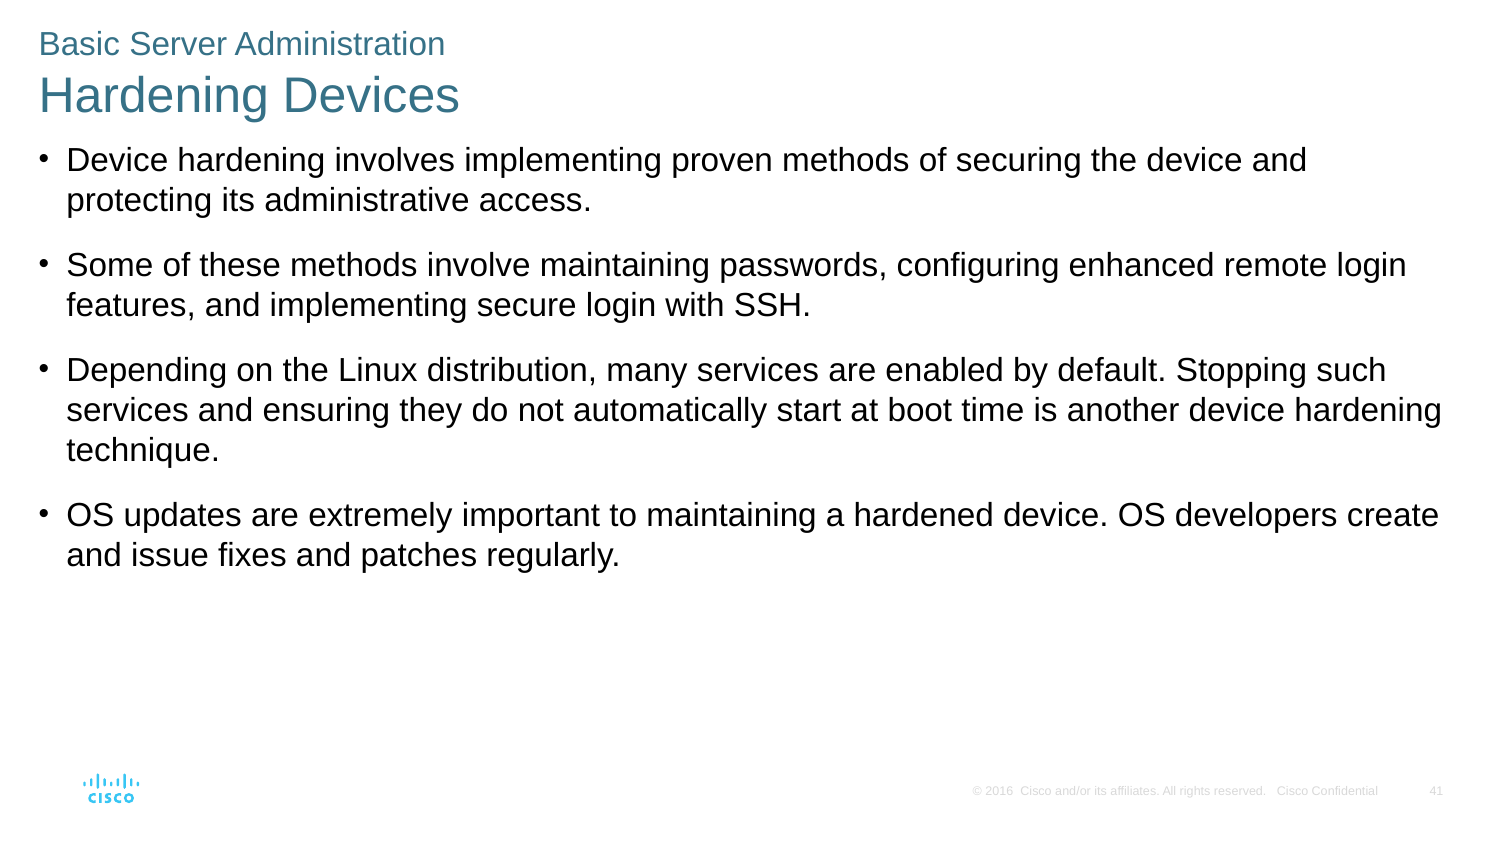

Basic Server Administration
Hardening Devices
Device hardening involves implementing proven methods of securing the device and protecting its administrative access.
Some of these methods involve maintaining passwords, configuring enhanced remote login features, and implementing secure login with SSH.
Depending on the Linux distribution, many services are enabled by default. Stopping such services and ensuring they do not automatically start at boot time is another device hardening technique.
OS updates are extremely important to maintaining a hardened device. OS developers create and issue fixes and patches regularly.